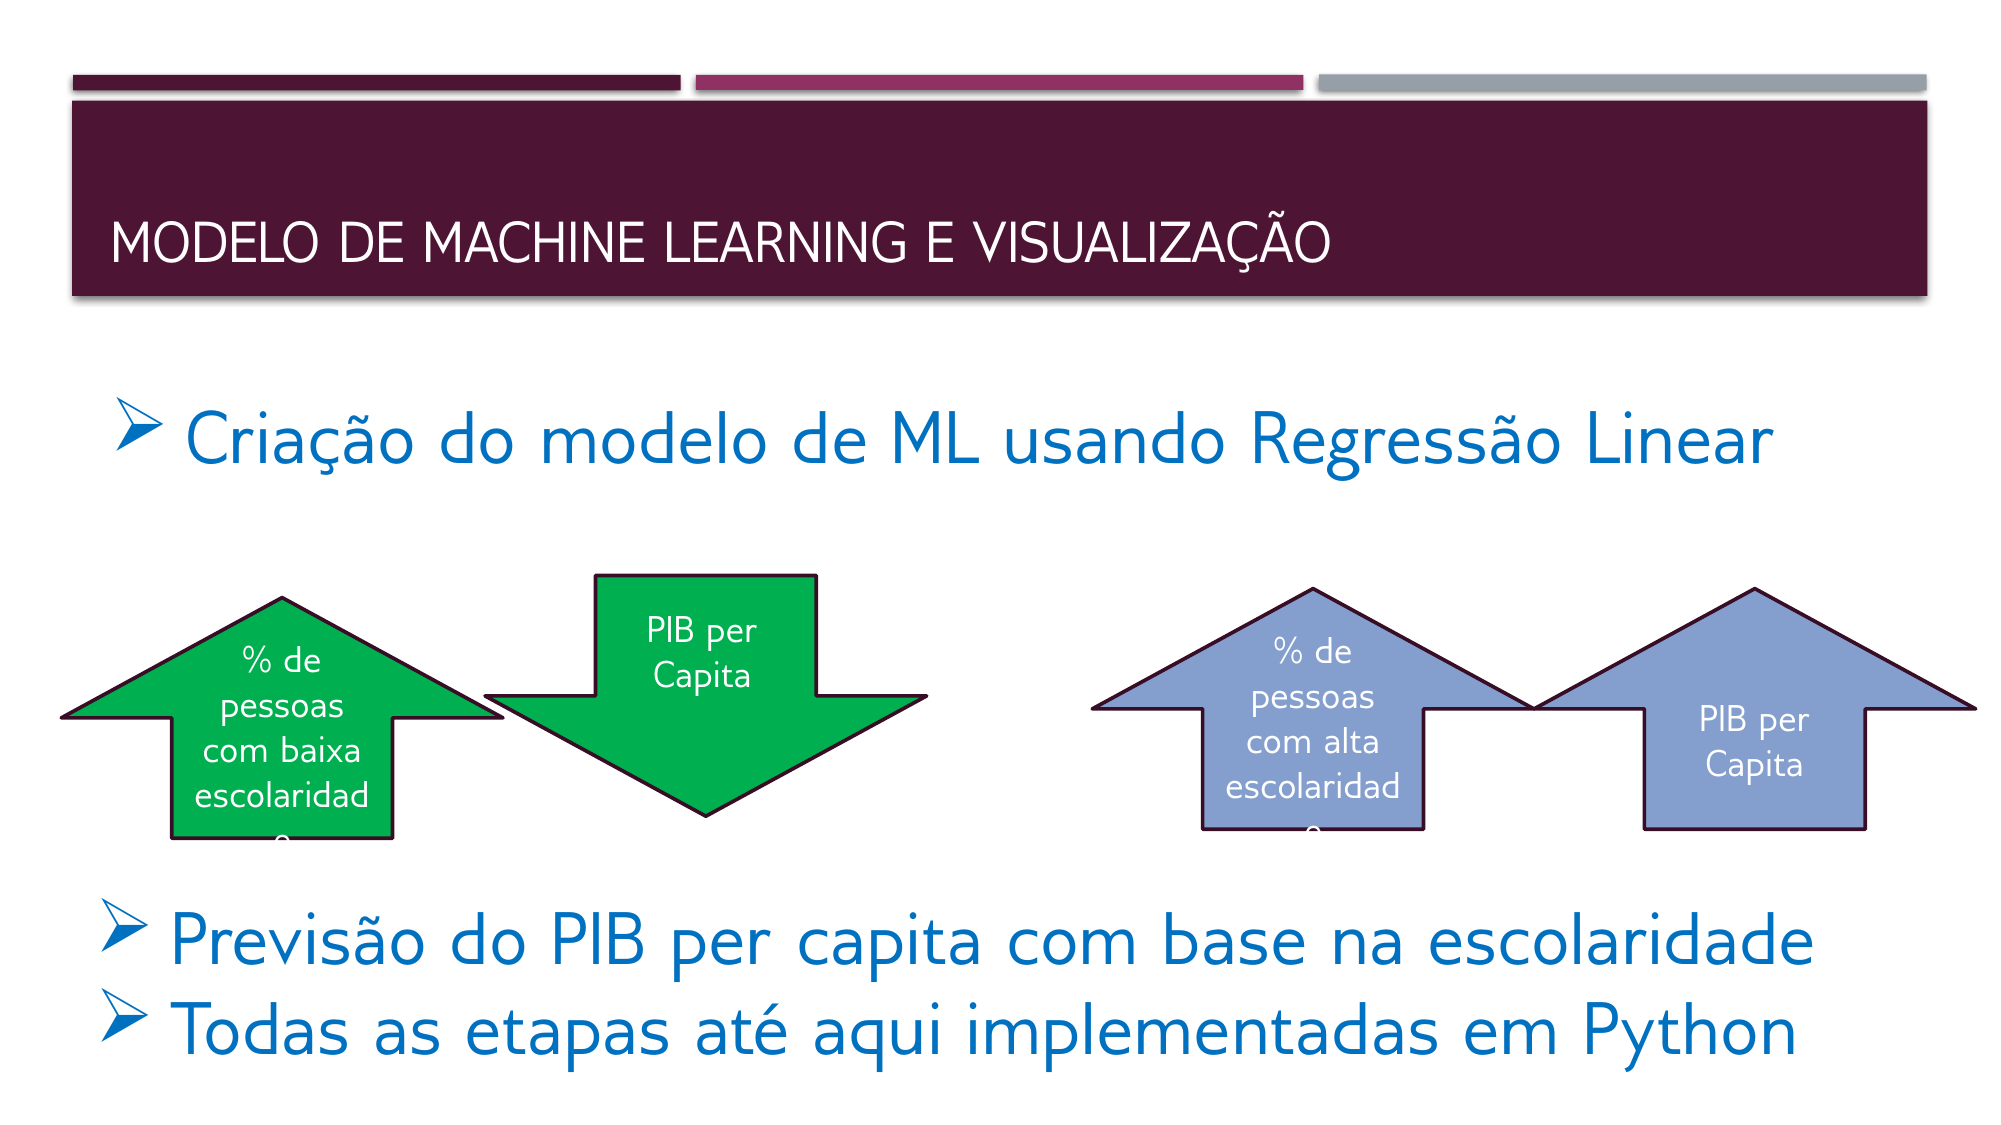

# Modelo de machine learning e visualização
Criação do modelo de ML usando Regressão Linear

% de pessoas com alta escolaridade
PIB per Capita
PIB per Capita
% de pessoas com baixa escolaridade
PIB per Capita
Previsão do PIB per capita com base na escolaridade
Todas as etapas até aqui implementadas em Python